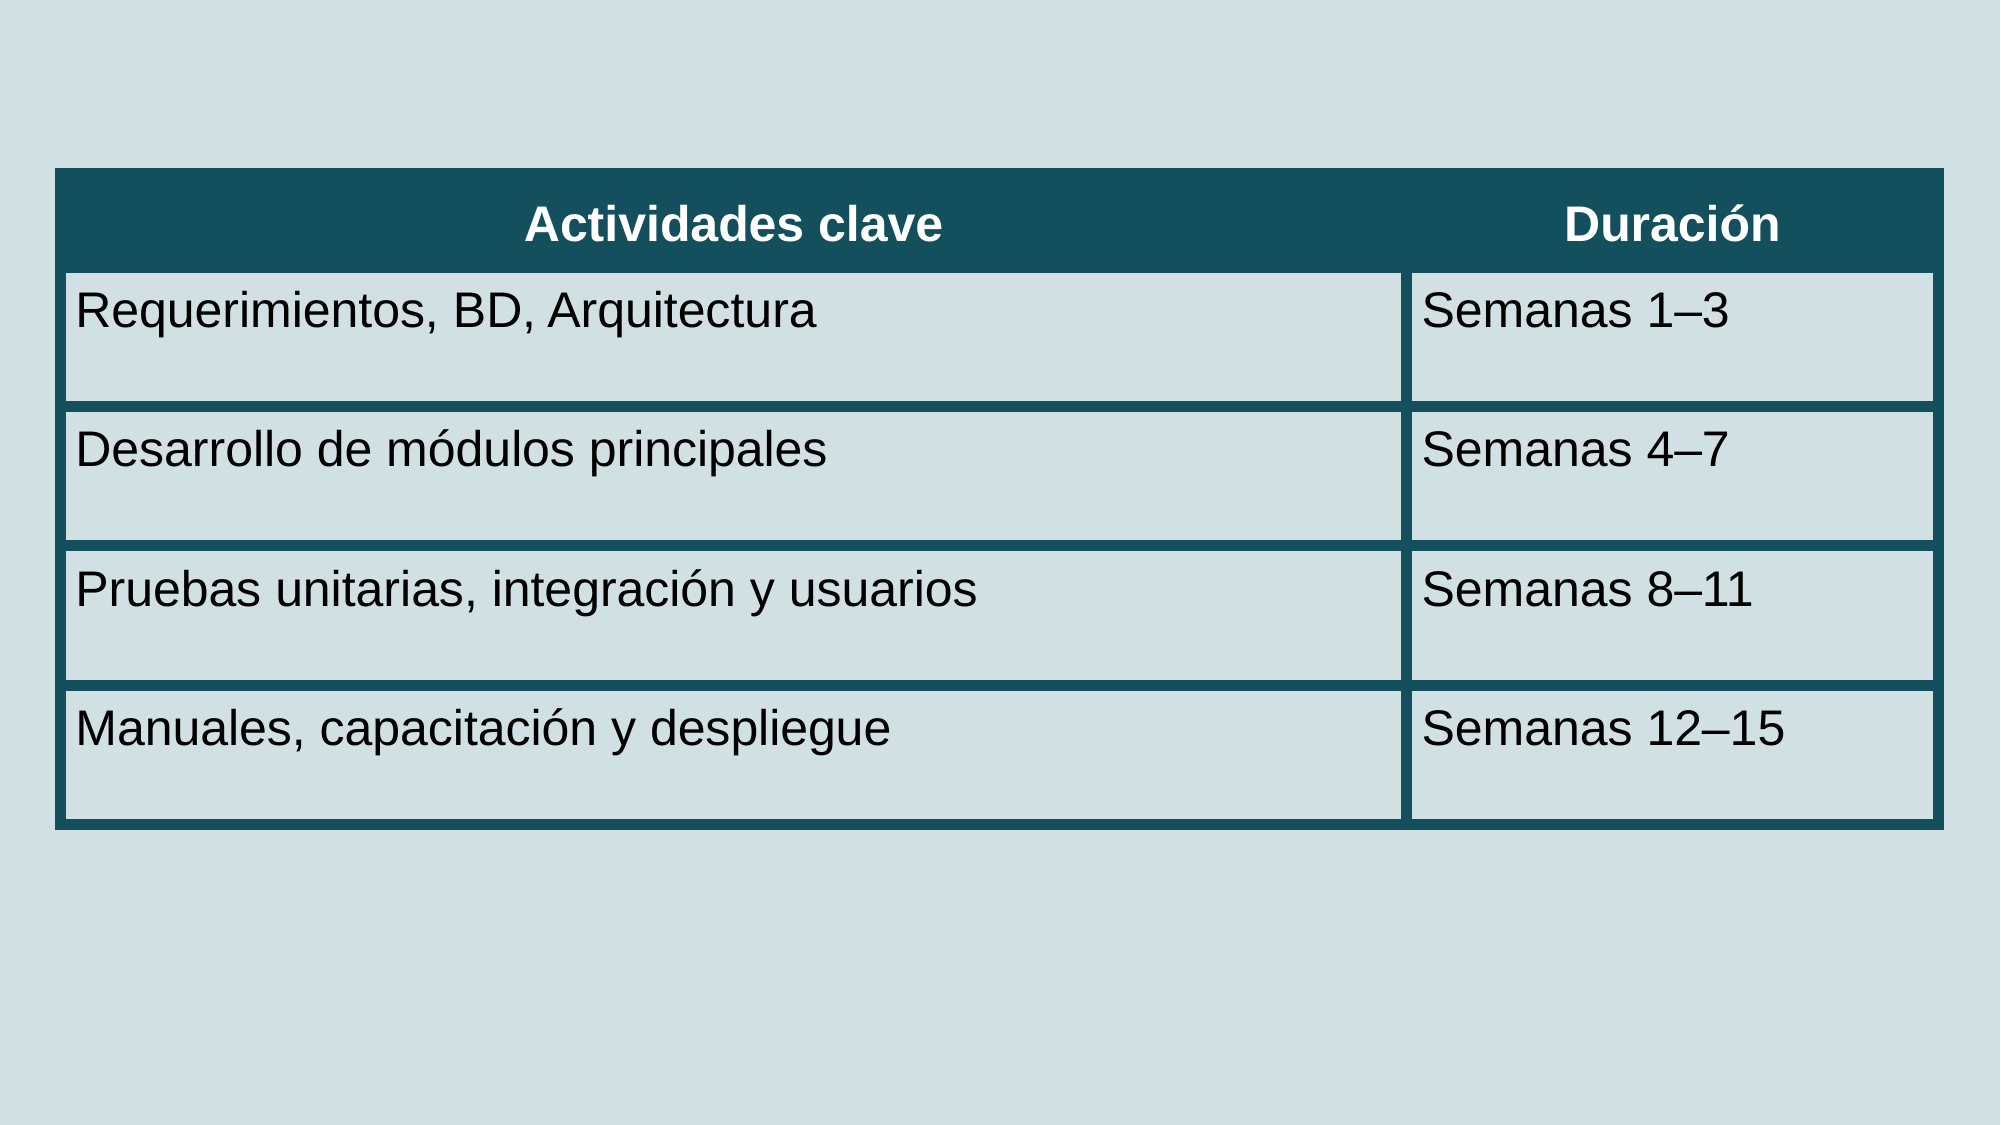

| Actividades clave | Duración |
| --- | --- |
| Requerimientos, BD, Arquitectura | Semanas 1–3 |
| Desarrollo de módulos principales | Semanas 4–7 |
| Pruebas unitarias, integración y usuarios | Semanas 8–11 |
| Manuales, capacitación y despliegue | Semanas 12–15 |